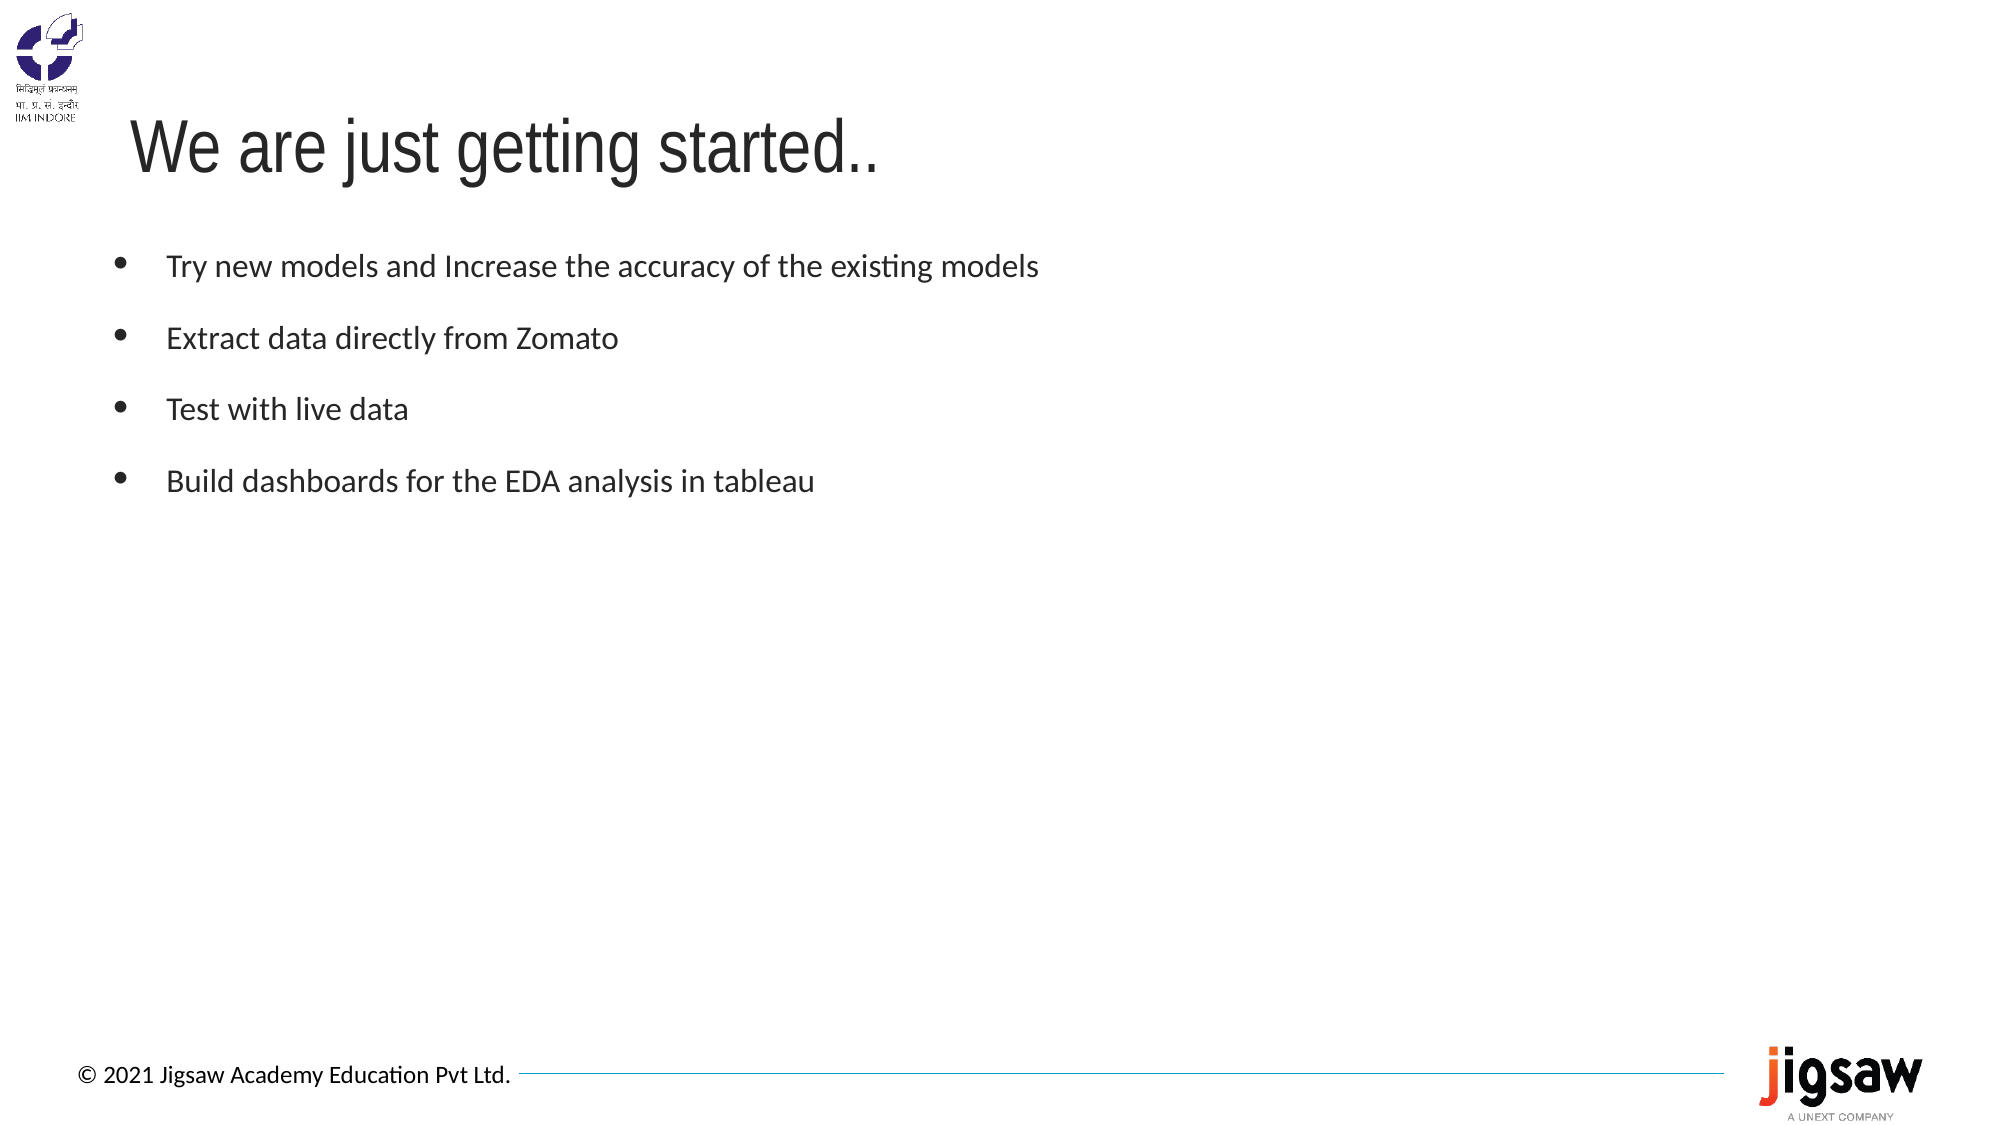

# We are just getting started..
Try new models and Increase the accuracy of the existing models
Extract data directly from Zomato
Test with live data
Build dashboards for the EDA analysis in tableau